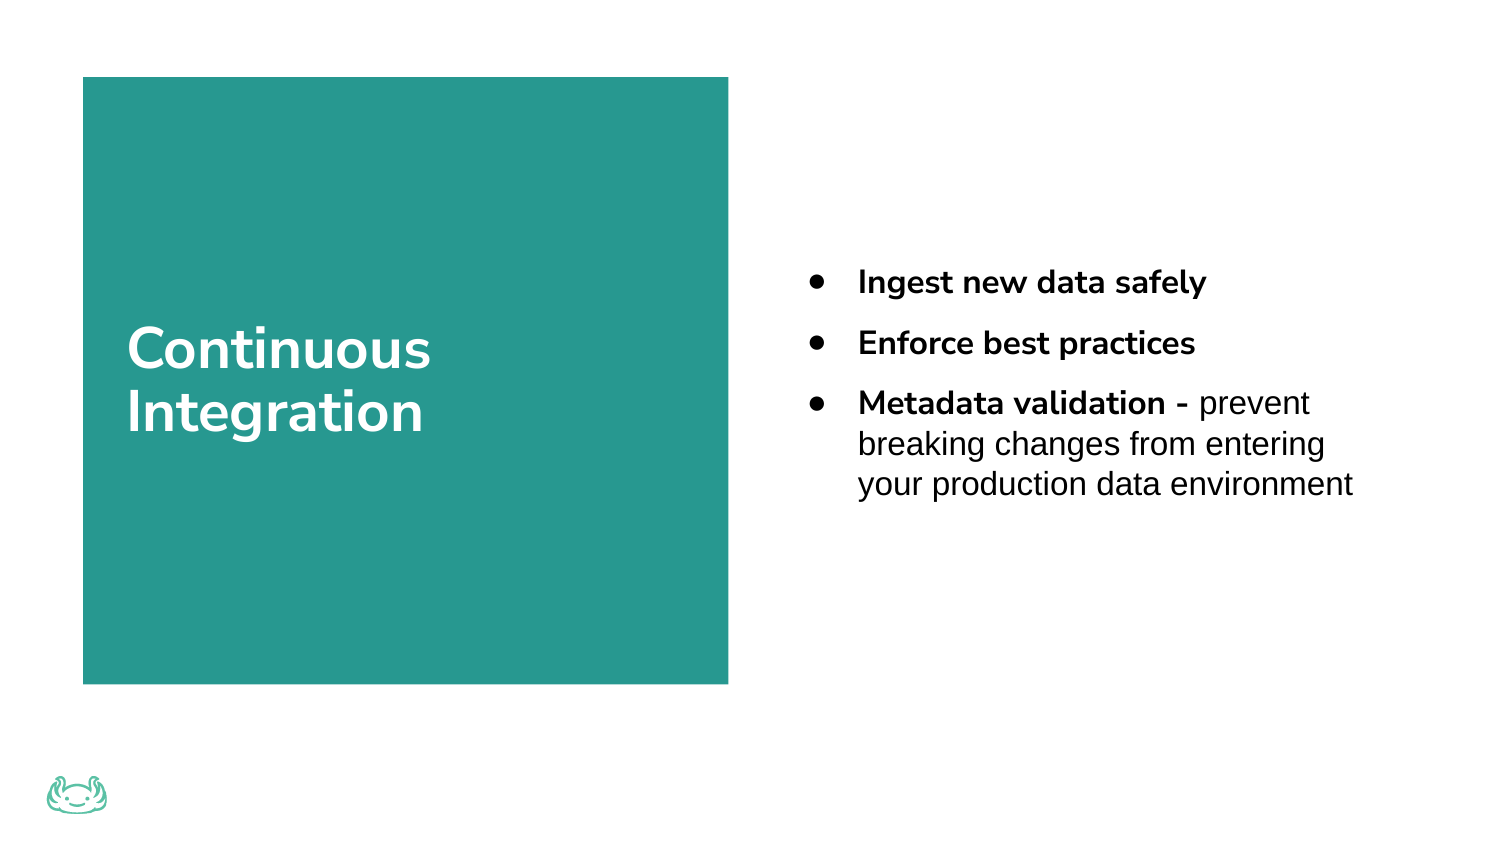

Continuous Integration
Ingest new data safely
Enforce best practices
Metadata validation - prevent breaking changes from entering your production data environment